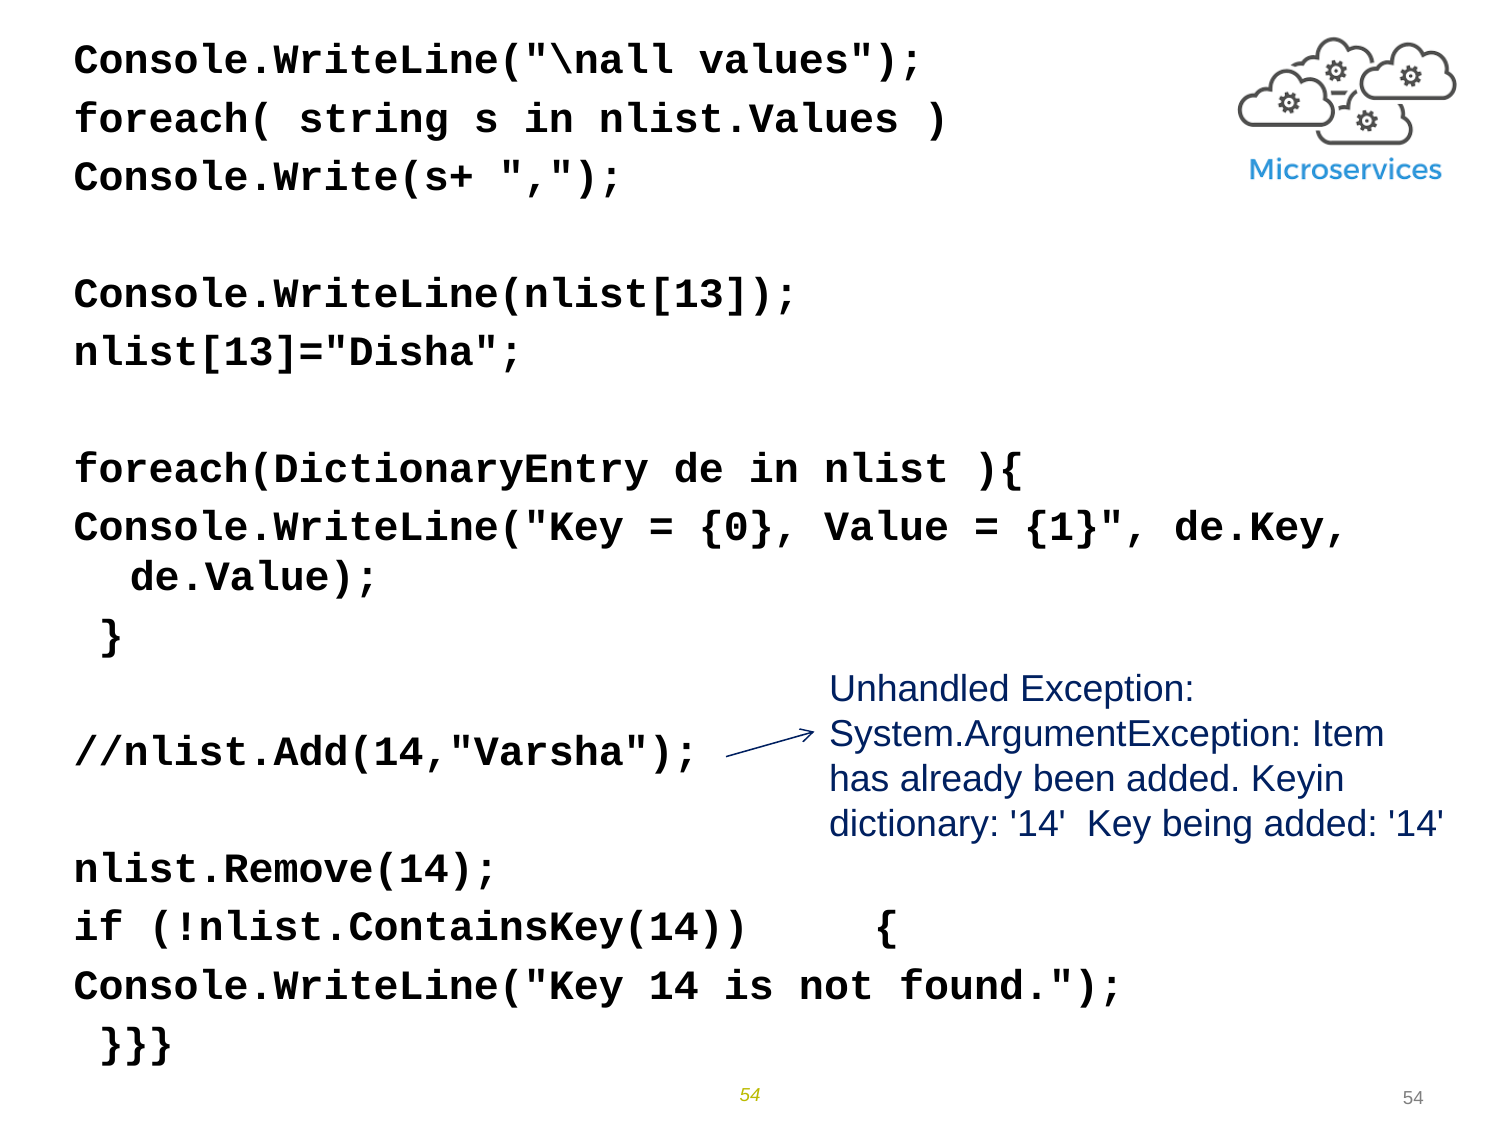

Console.WriteLine("\nall values");
foreach( string s in nlist.Values )
Console.Write(s+ ",");

Console.WriteLine(nlist[13]);
nlist[13]="Disha";

foreach(DictionaryEntry de in nlist ){
Console.WriteLine("Key = {0}, Value = {1}", de.Key, de.Value);
 }

//nlist.Add(14,"Varsha");

nlist.Remove(14);
if (!nlist.ContainsKey(14))     {
Console.WriteLine("Key 14 is not found.");
 }}}
Unhandled Exception: System.ArgumentException: Item has already been added. Keyin dictionary: '14'  Key being added: '14'
54